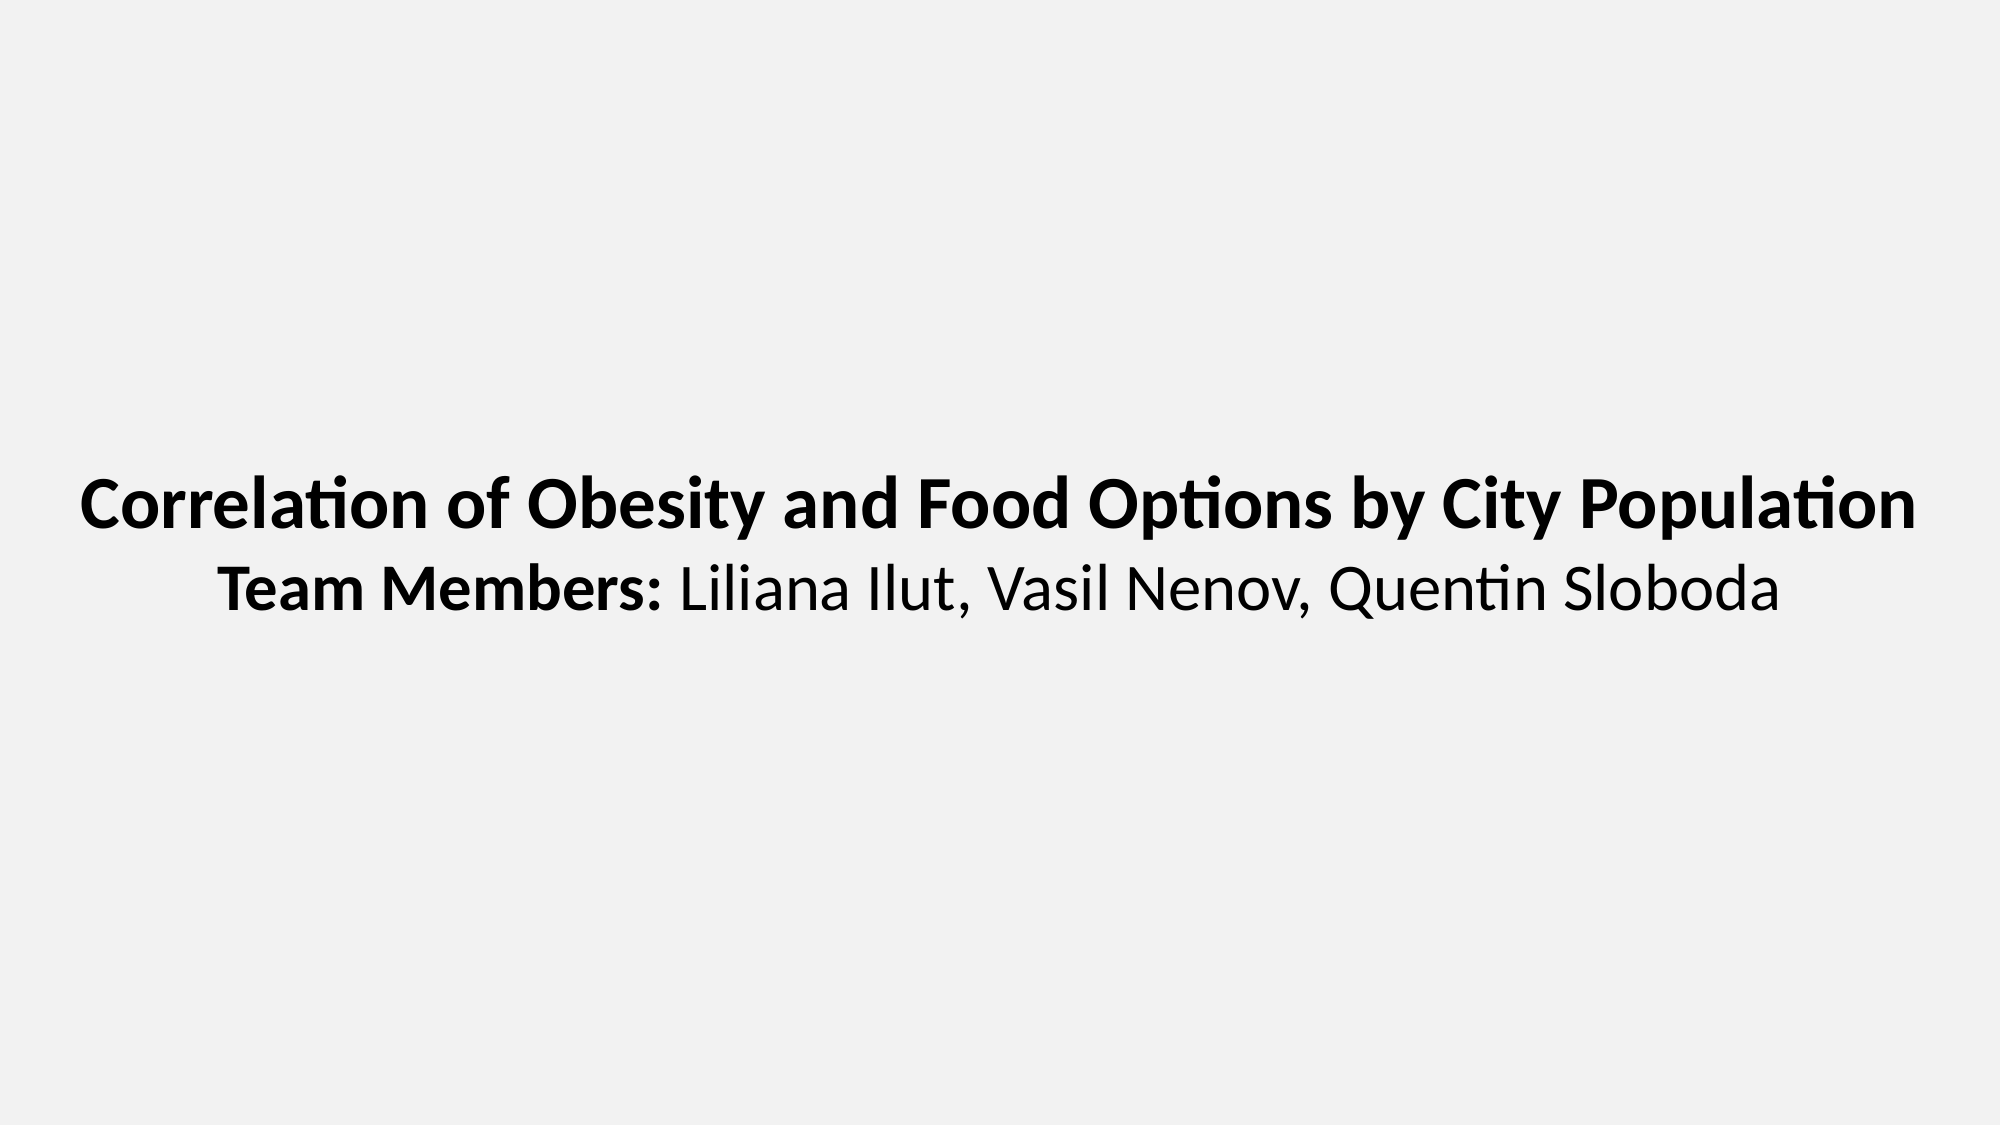

Correlation of Obesity and Food Options by City Population
Team Members: Liliana Ilut, Vasil Nenov, Quentin Sloboda